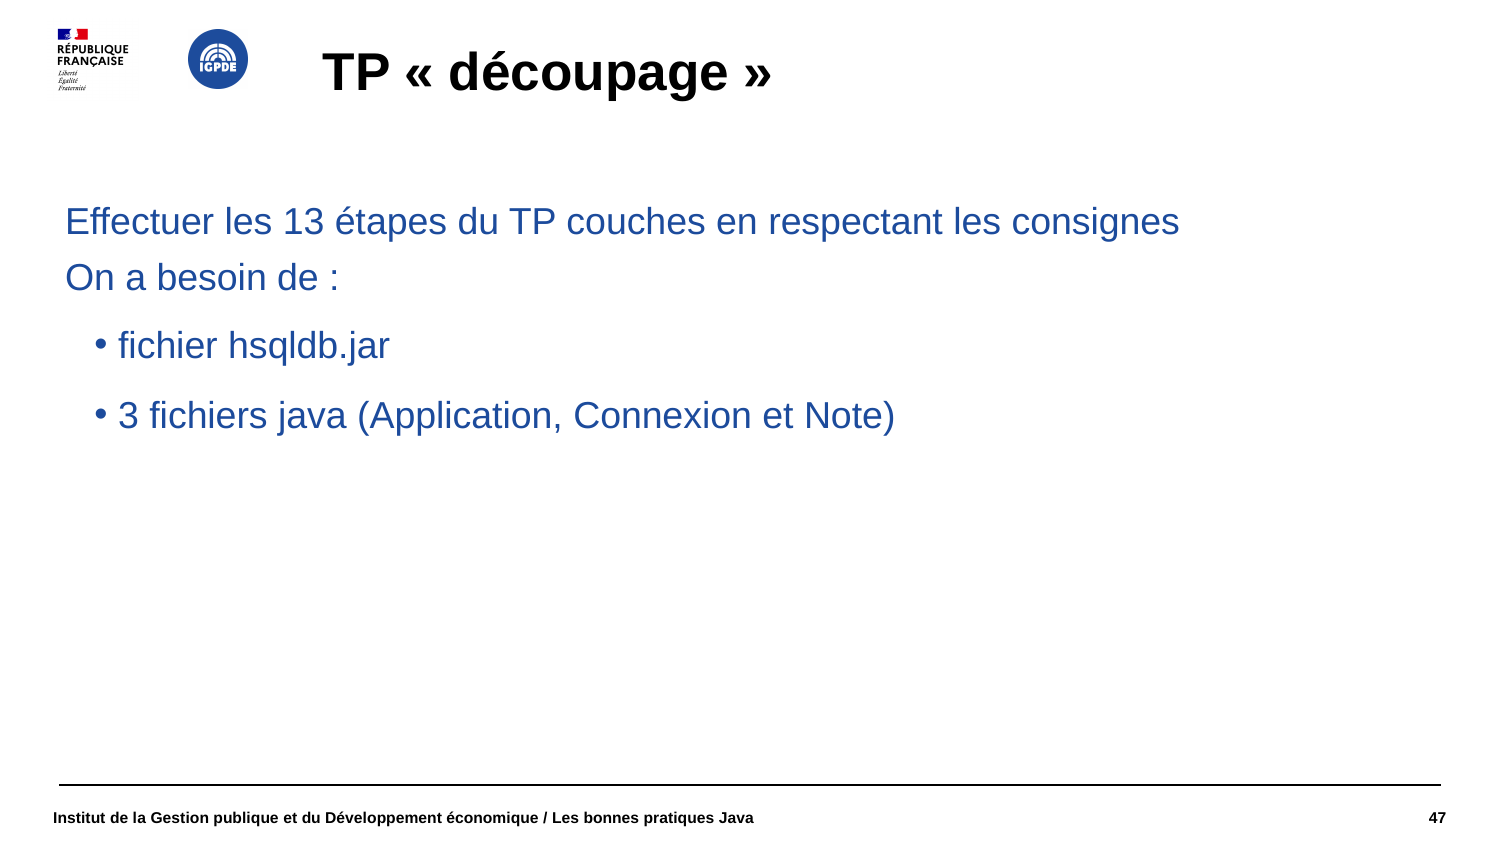

# TP « découpage »
Effectuer les 13 étapes du TP couches en respectant les consignes
On a besoin de :
 fichier hsqldb.jar
 3 fichiers java (Application, Connexion et Note)
Institut de la Gestion publique et du Développement économique / Les bonnes pratiques Java
47